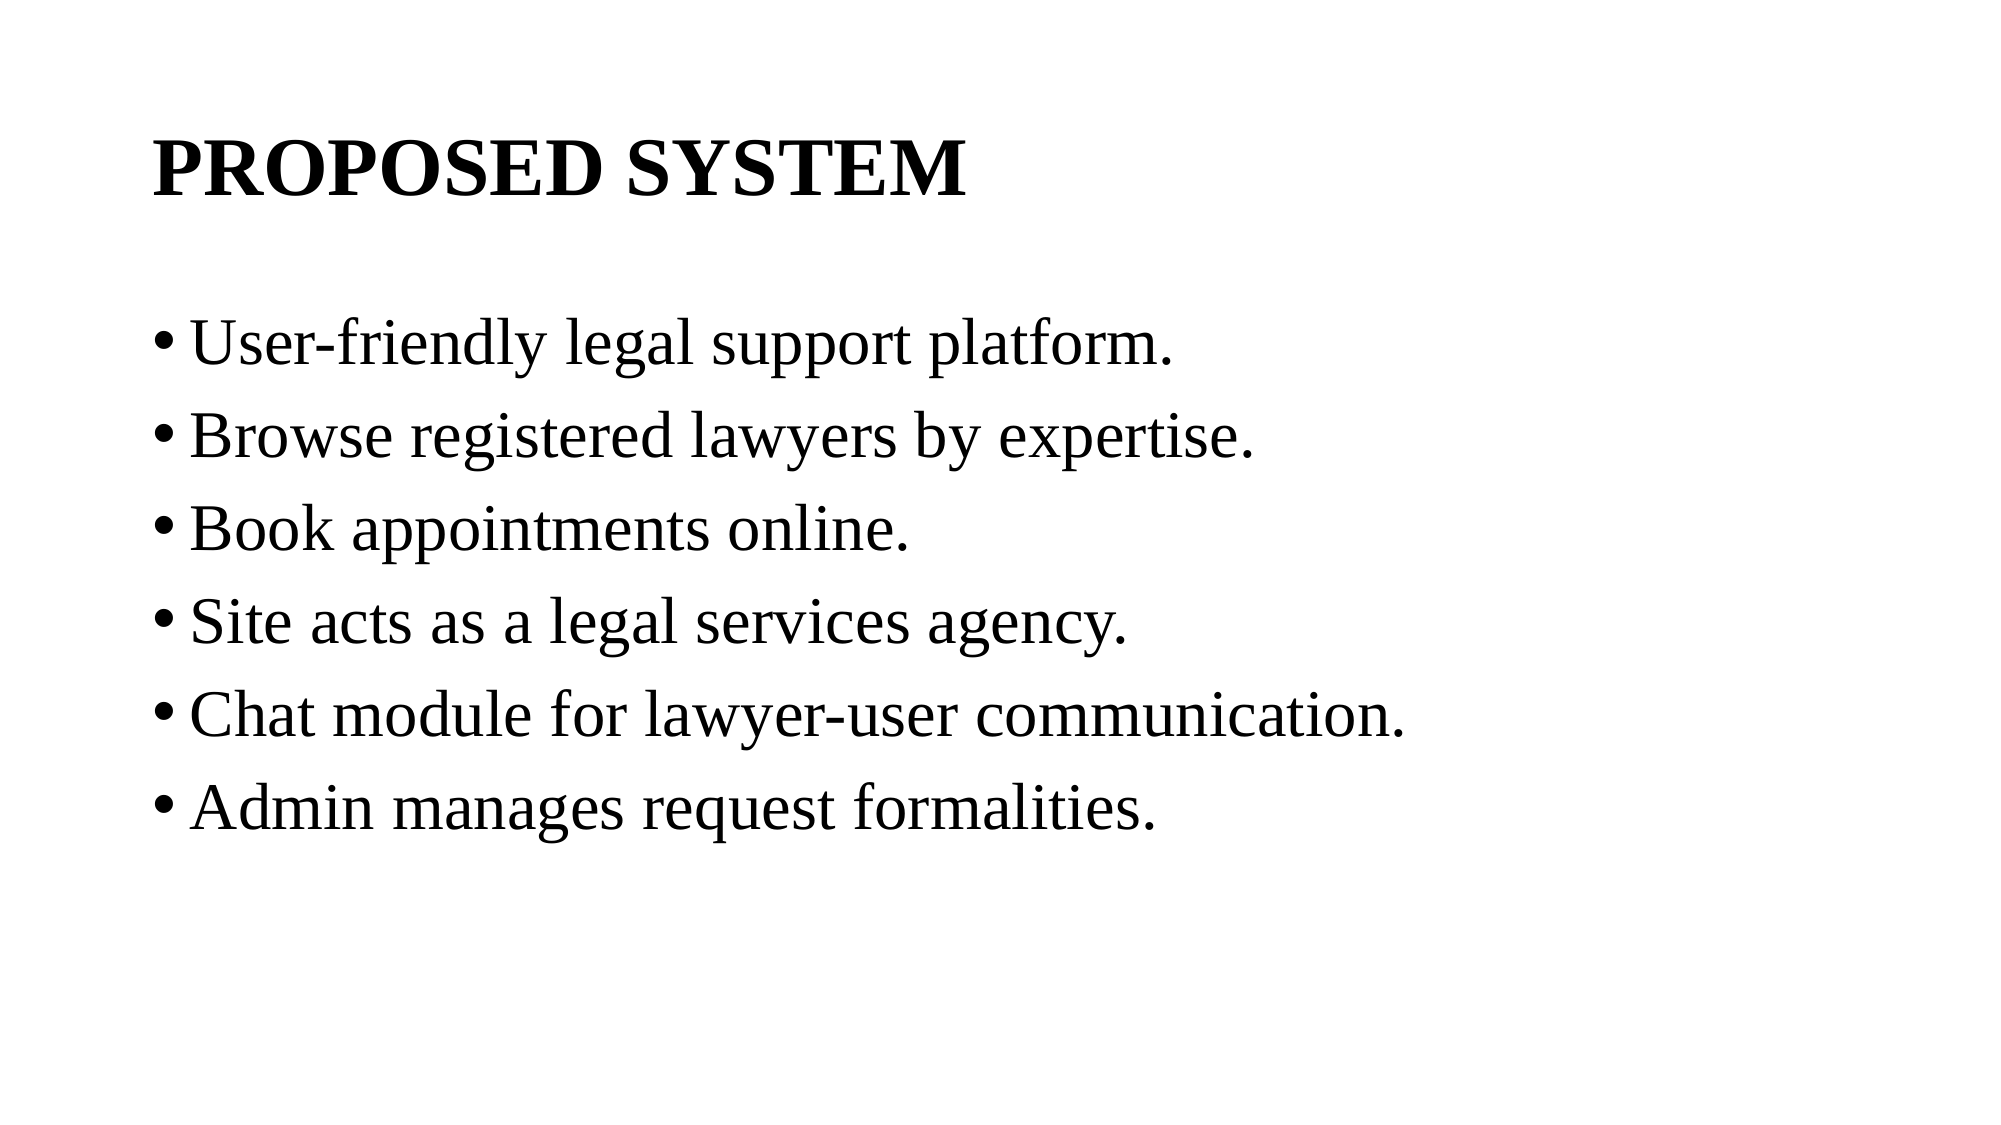

# PROPOSED SYSTEM
User-friendly legal support platform.
Browse registered lawyers by expertise.
Book appointments online.
Site acts as a legal services agency.
Chat module for lawyer-user communication.
Admin manages request formalities.